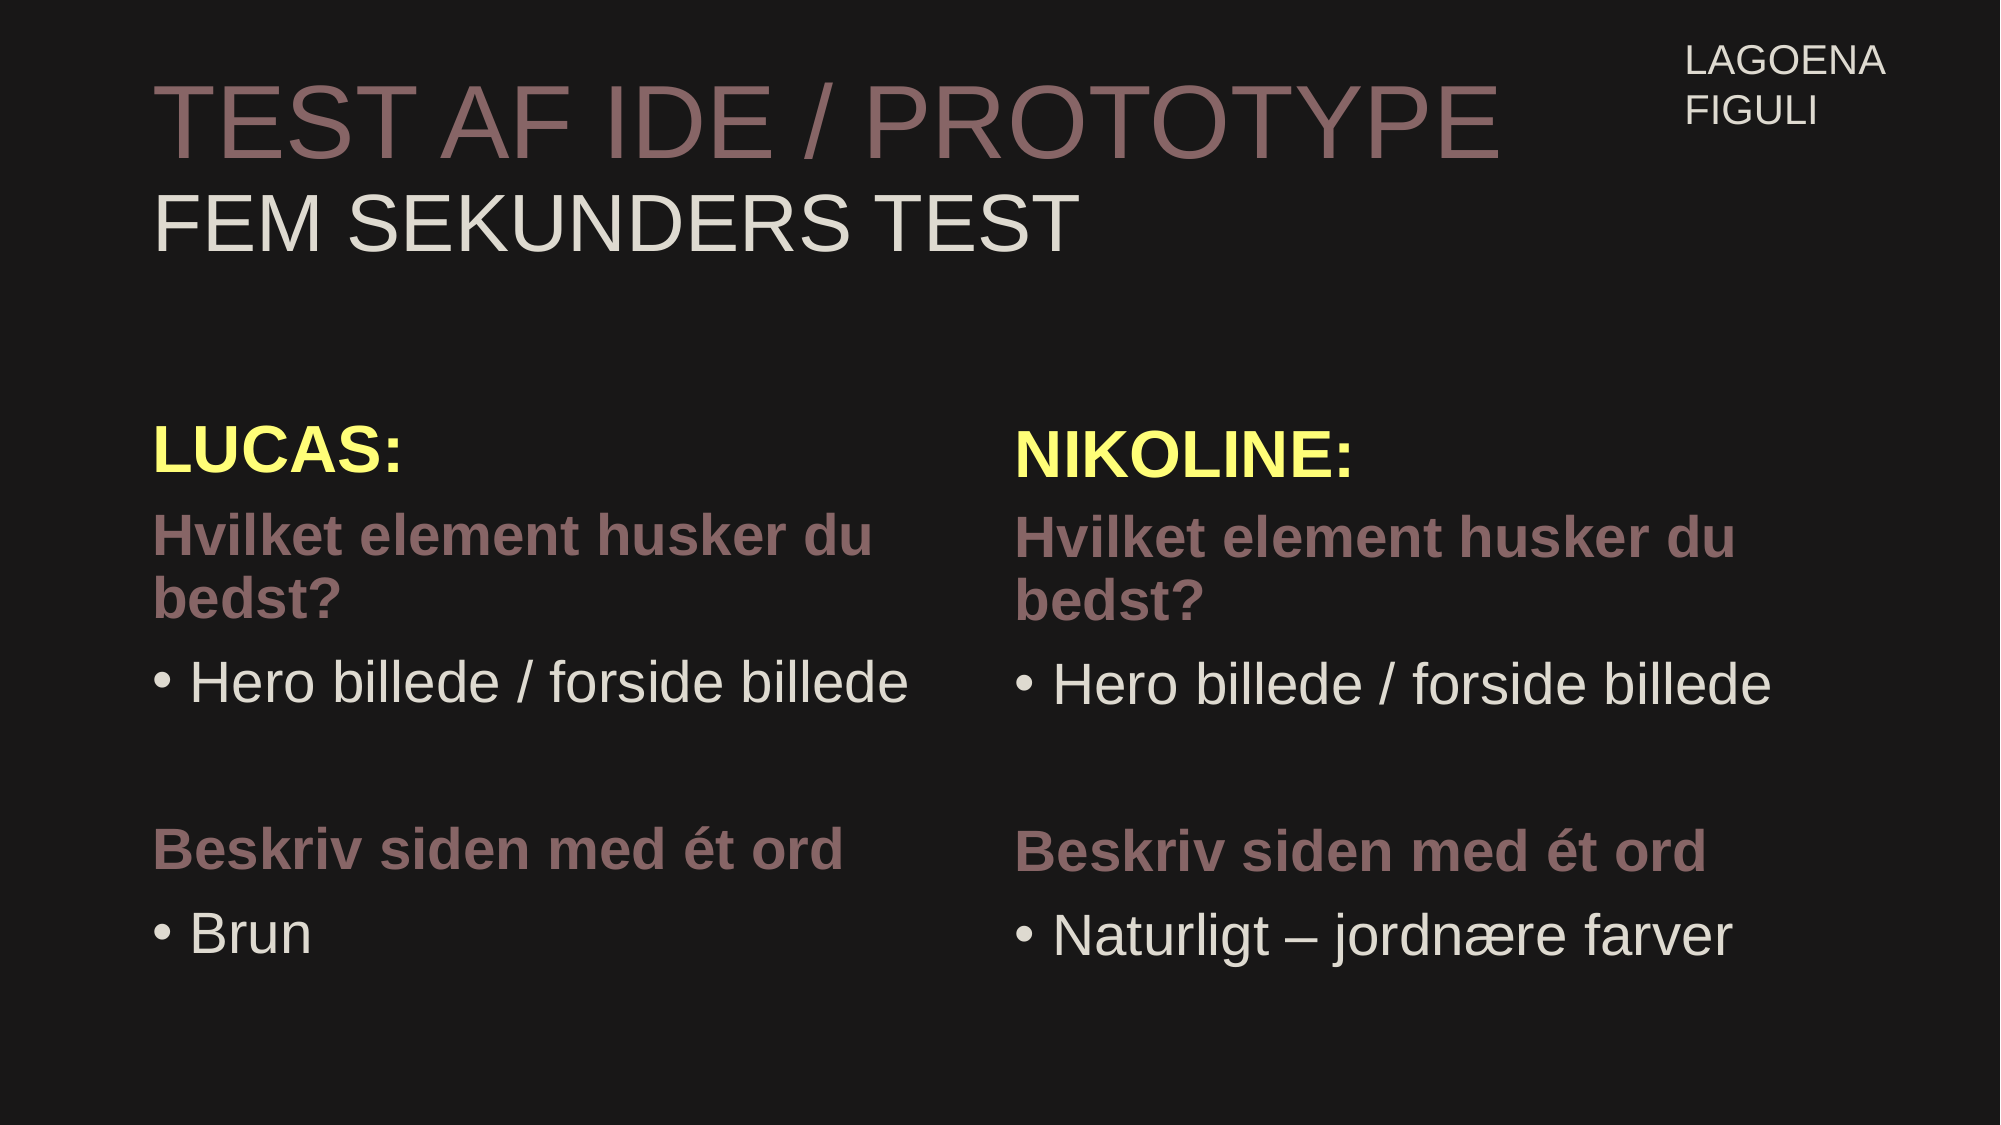

LAGOENA FIGULI
# TEST AF IDE / PROTOTYPE FEM SEKUNDERS TEST
LUCAS:
NIKOLINE:
Hvilket element husker du bedst?
Hero billede / forside billede

Beskriv siden med ét ord
Brun

Hvilket element husker du bedst?
Hero billede / forside billede

Beskriv siden med ét ord
Naturligt – jordnære farver